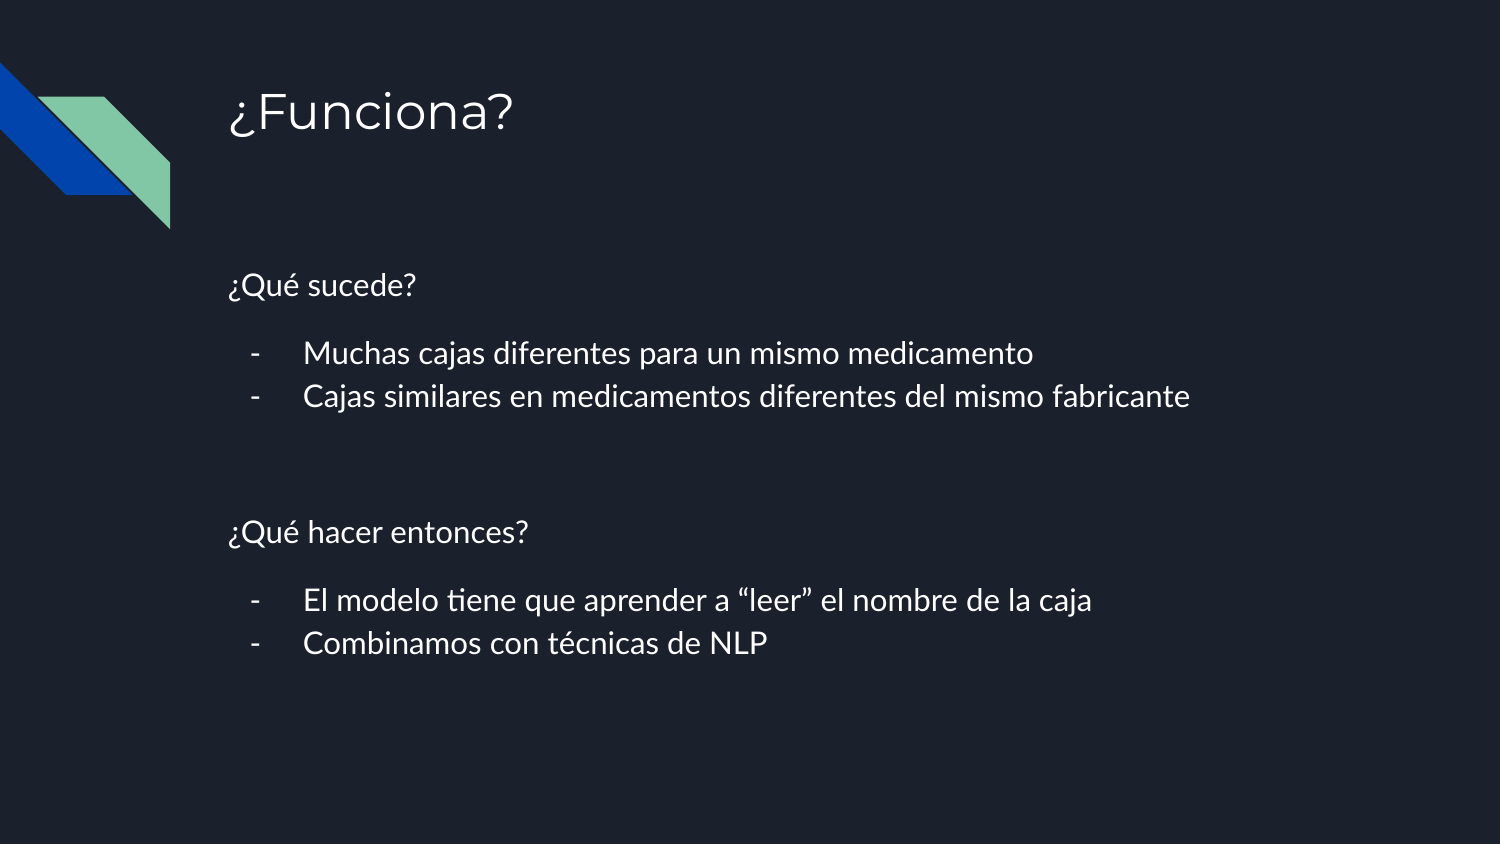

# ¿Funciona?
¿Qué sucede?
Muchas cajas diferentes para un mismo medicamento
Cajas similares en medicamentos diferentes del mismo fabricante

¿Qué hacer entonces?
El modelo tiene que aprender a “leer” el nombre de la caja
Combinamos con técnicas de NLP